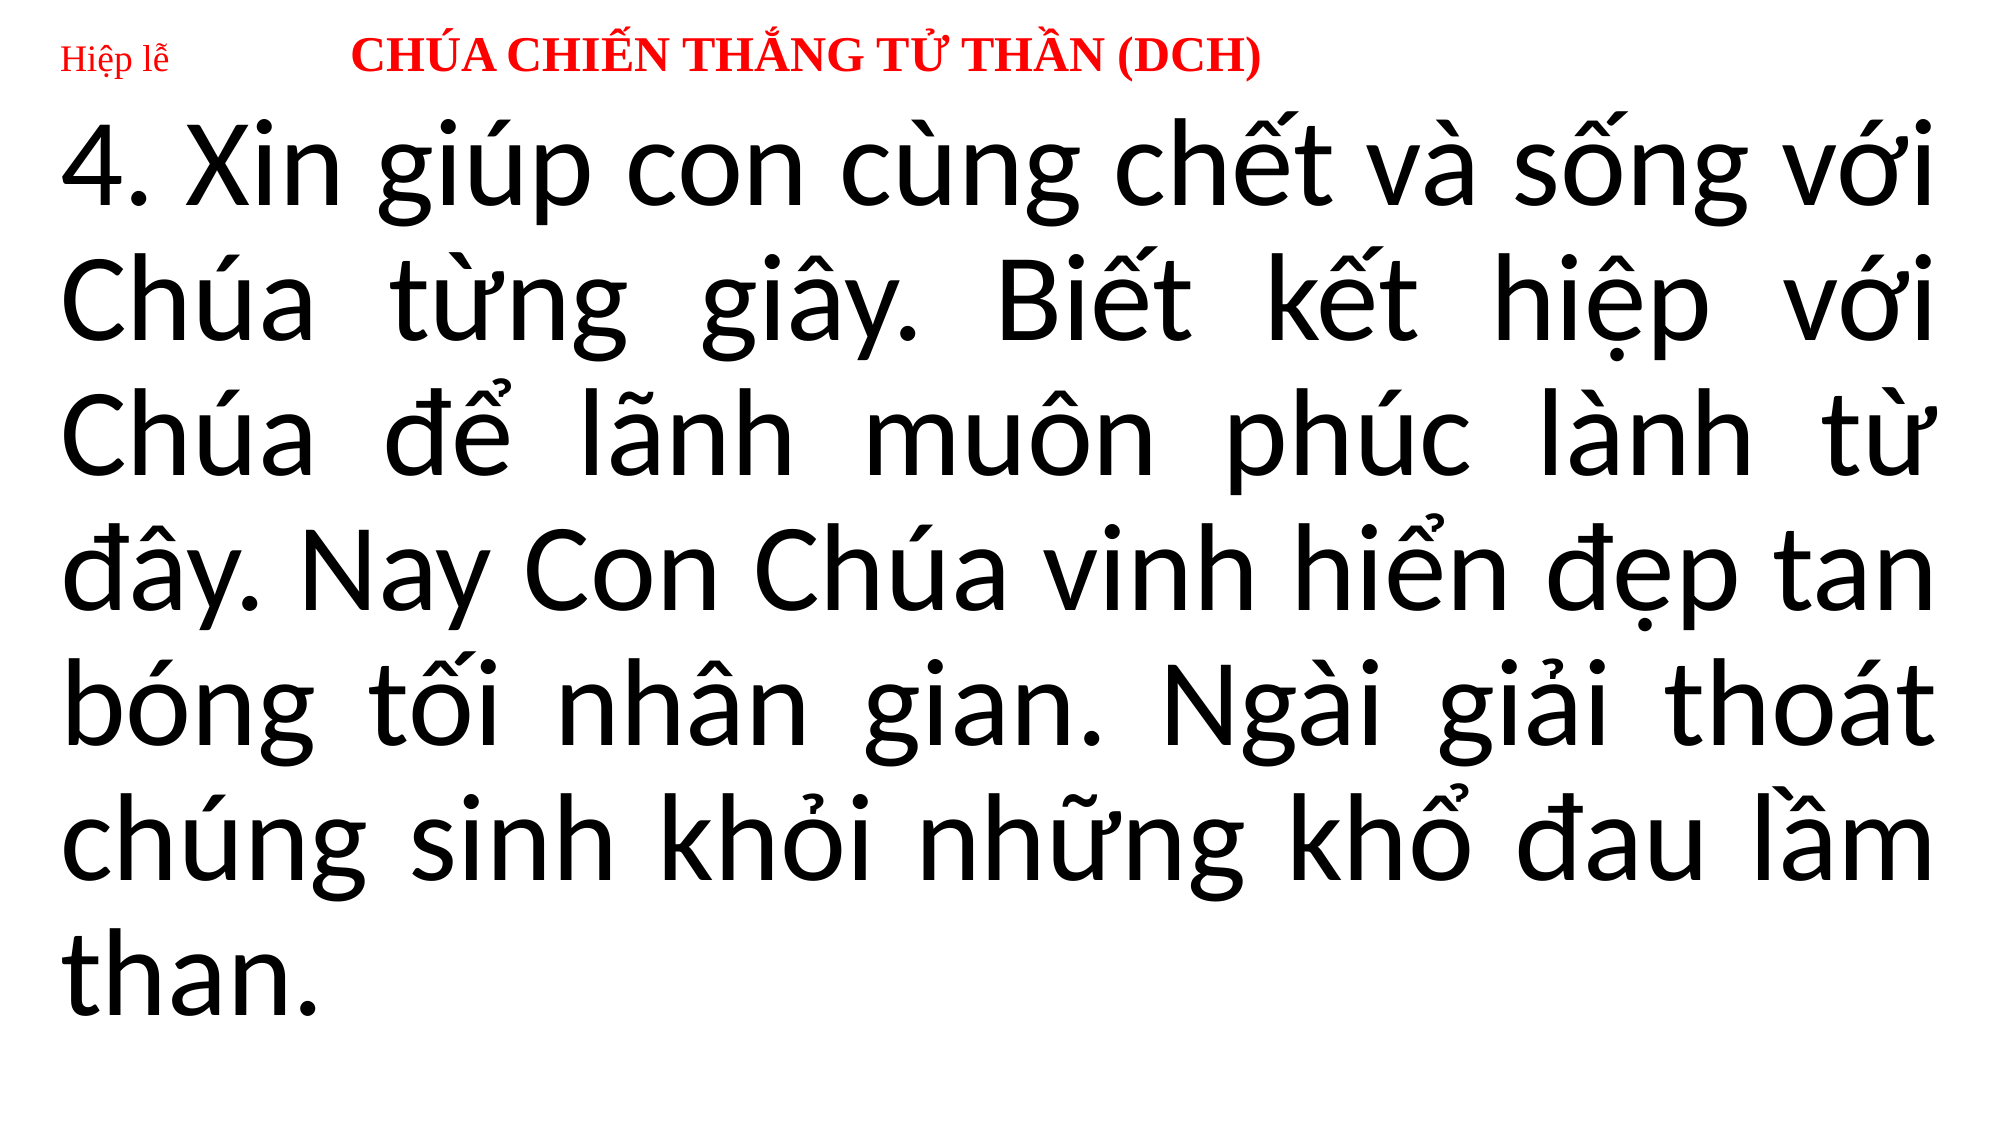

# Hiệp lễ                   CHÚA CHIẾN THẮNG TỬ THẦN (DCH)
4. Xin giúp con cùng chết và sống với Chúa từng giây. Biết kết hiệp với Chúa để lãnh muôn phúc lành từ đây. Nay Con Chúa vinh hiển đẹp tan bóng tối nhân gian. Ngài giải thoát chúng sinh khỏi những khổ đau lầm than.